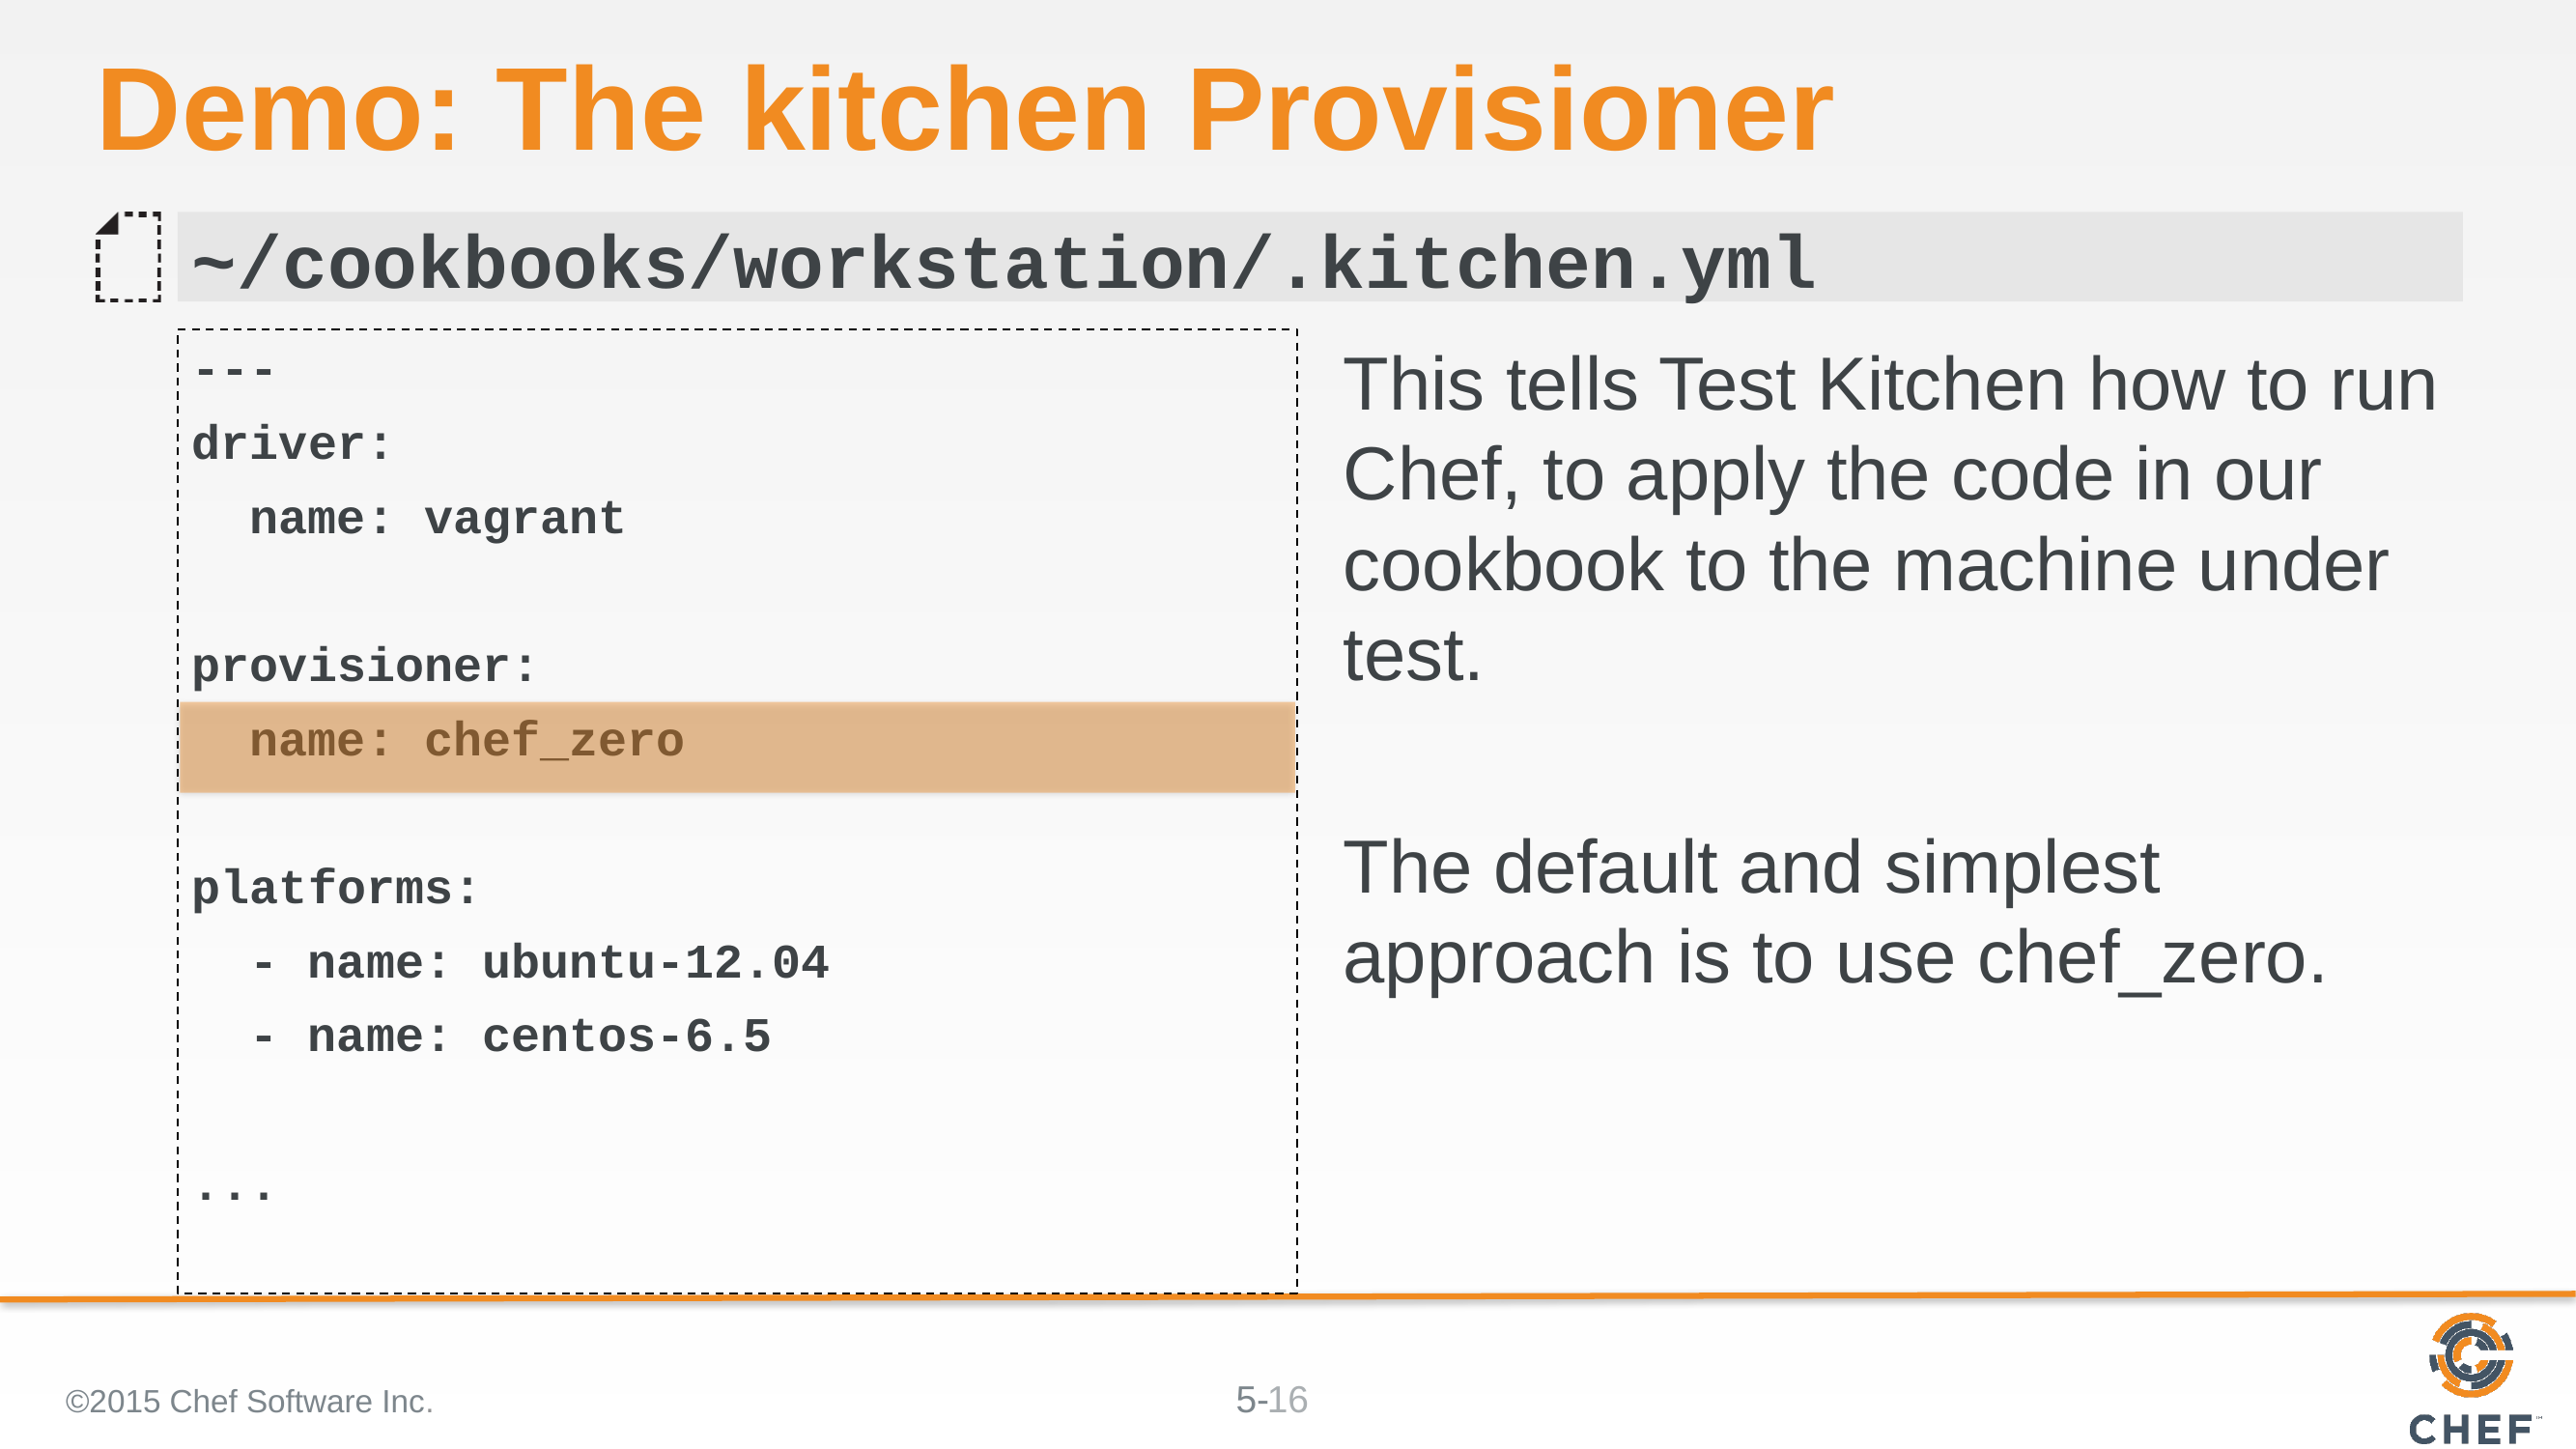

# Demo: The kitchen Provisioner
~/cookbooks/workstation/.kitchen.yml
---
driver:
  name: vagrant

provisioner:
  name: chef_zero

platforms:
  - name: ubuntu-12.04
  - name: centos-6.5

...
This tells Test Kitchen how to run Chef, to apply the code in our cookbook to the machine under test.

The default and simplest approach is to use chef_zero.

©2015 Chef Software Inc.
16